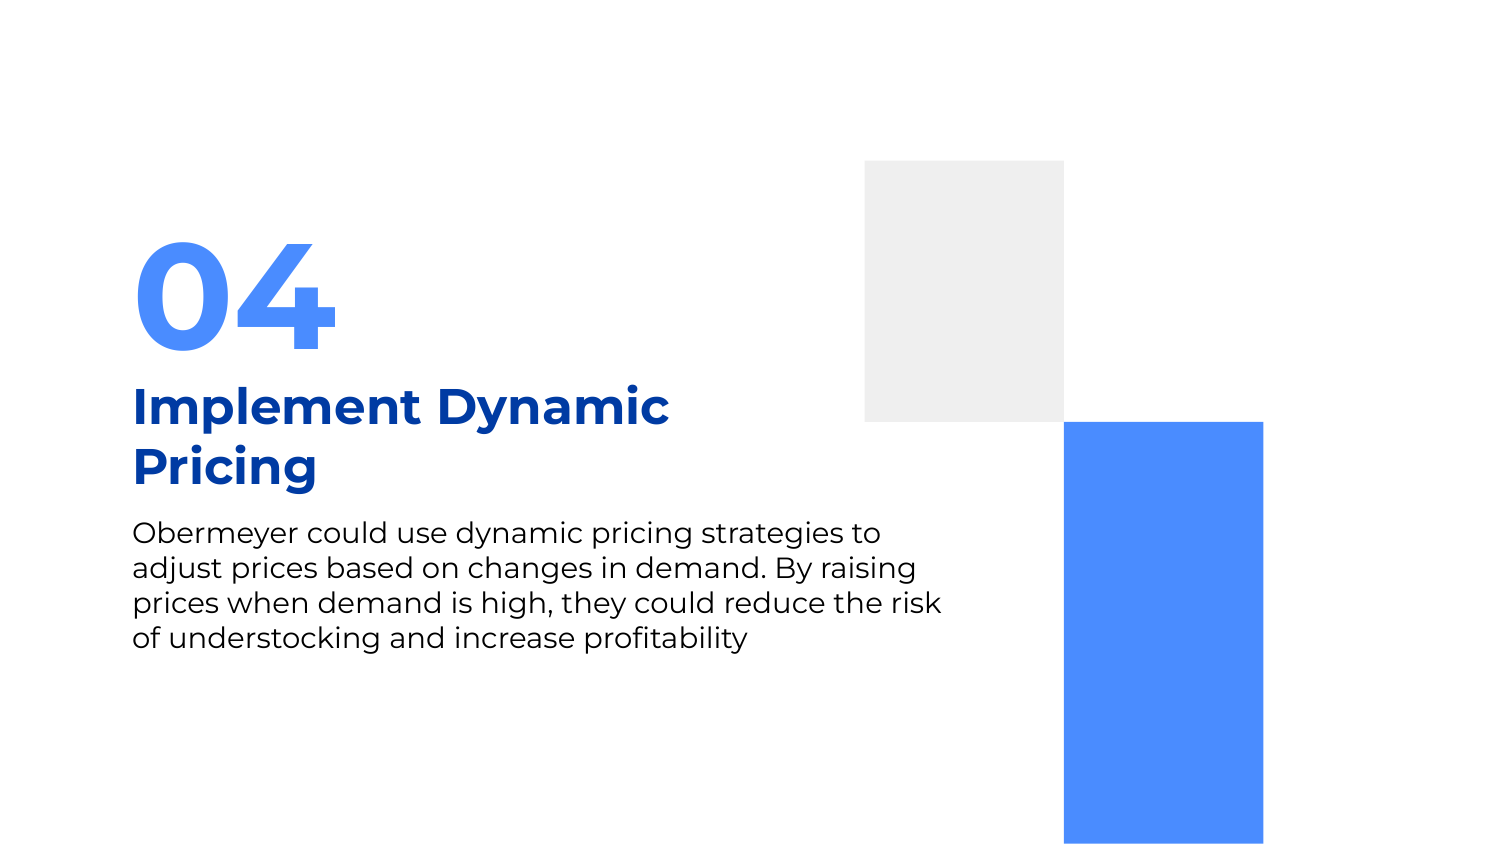

04
# Implement Dynamic Pricing
Obermeyer could use dynamic pricing strategies to adjust prices based on changes in demand. By raising prices when demand is high, they could reduce the risk of understocking and increase profitability